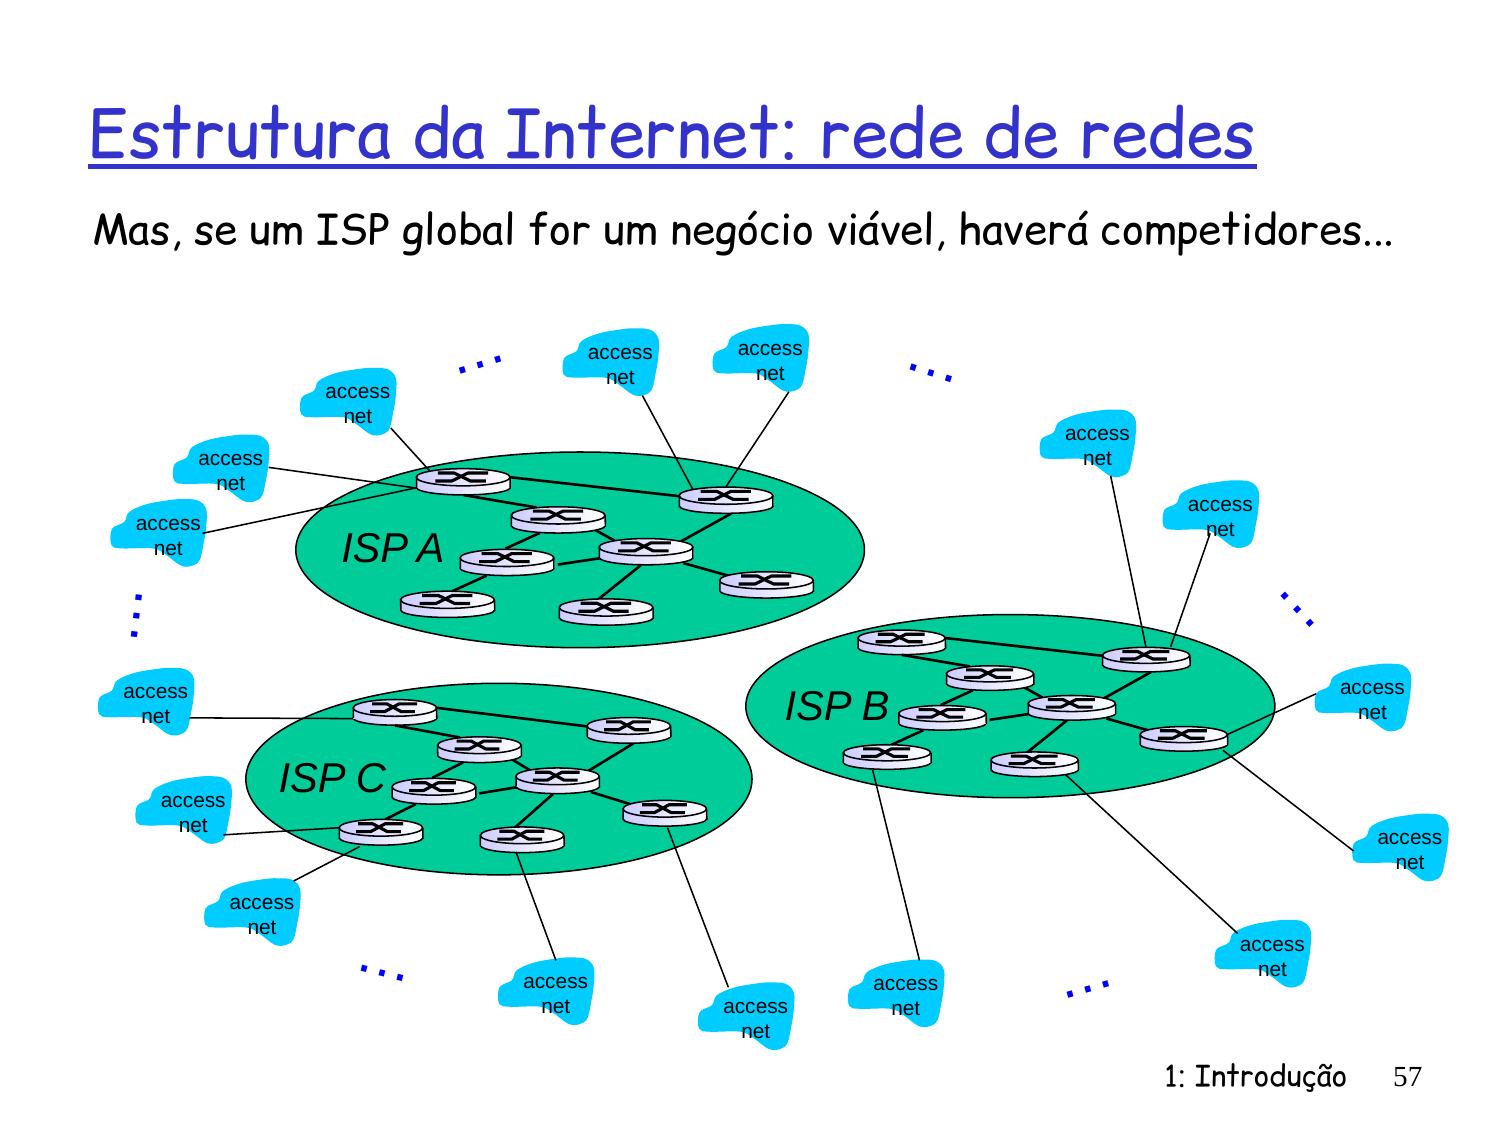

# Estrutura da Internet: rede de redes
Mas, se um ISP global for um negócio viável, haverá competidores...

…
…

access
net

access
net

access
net

access
net

access
net

access
net

access
net
…
…

access
net

access
net

access
net

access
net

access
net

access
net
…

access
net

access
net
…

access
net

ISP A

ISP B

ISP C

1: Introdução
57